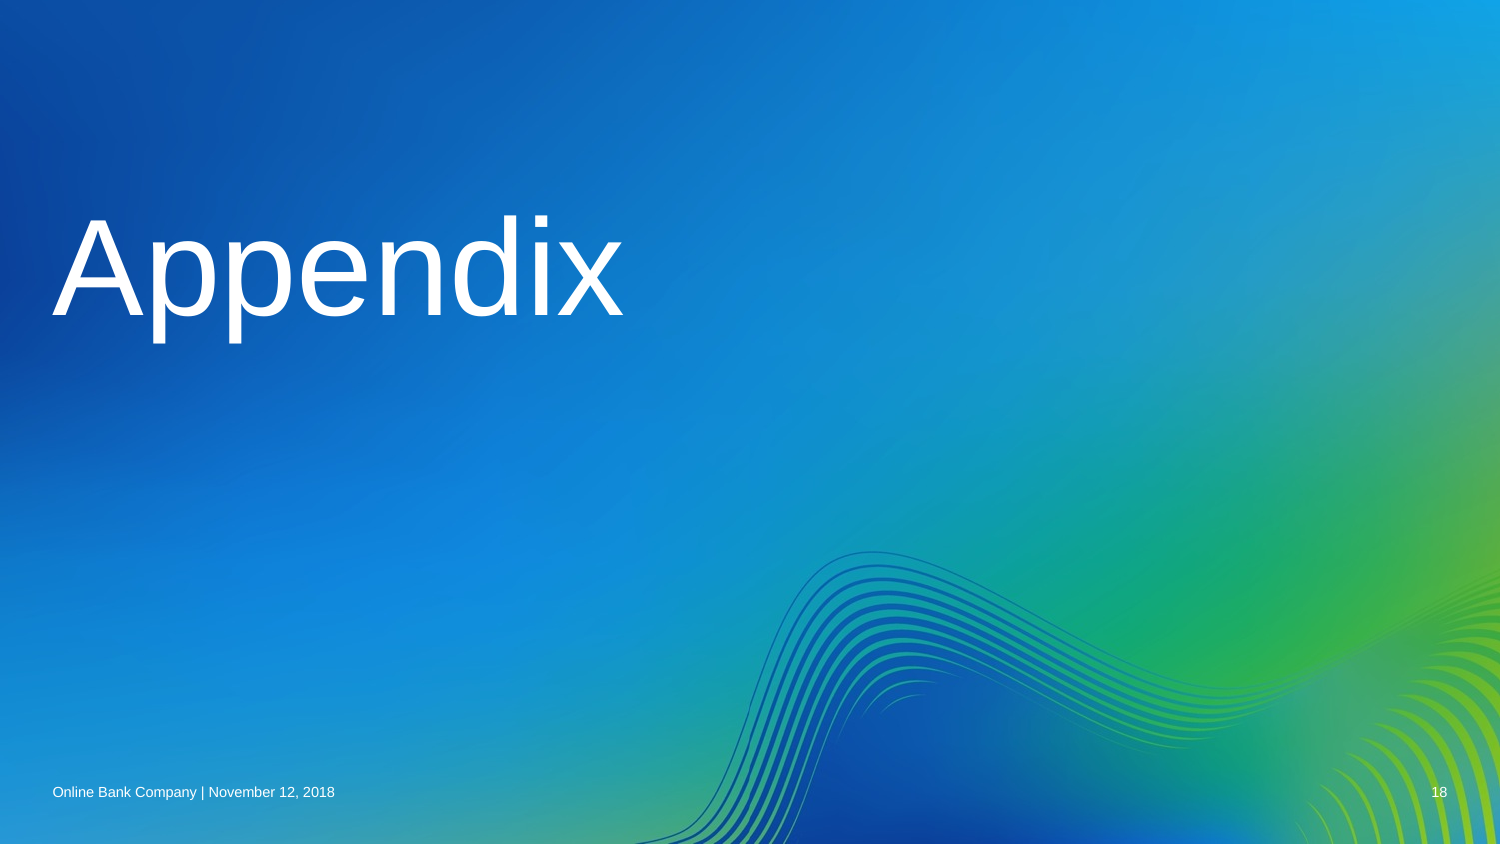

# Appendix
Online Bank Company | November 12, 2018
18